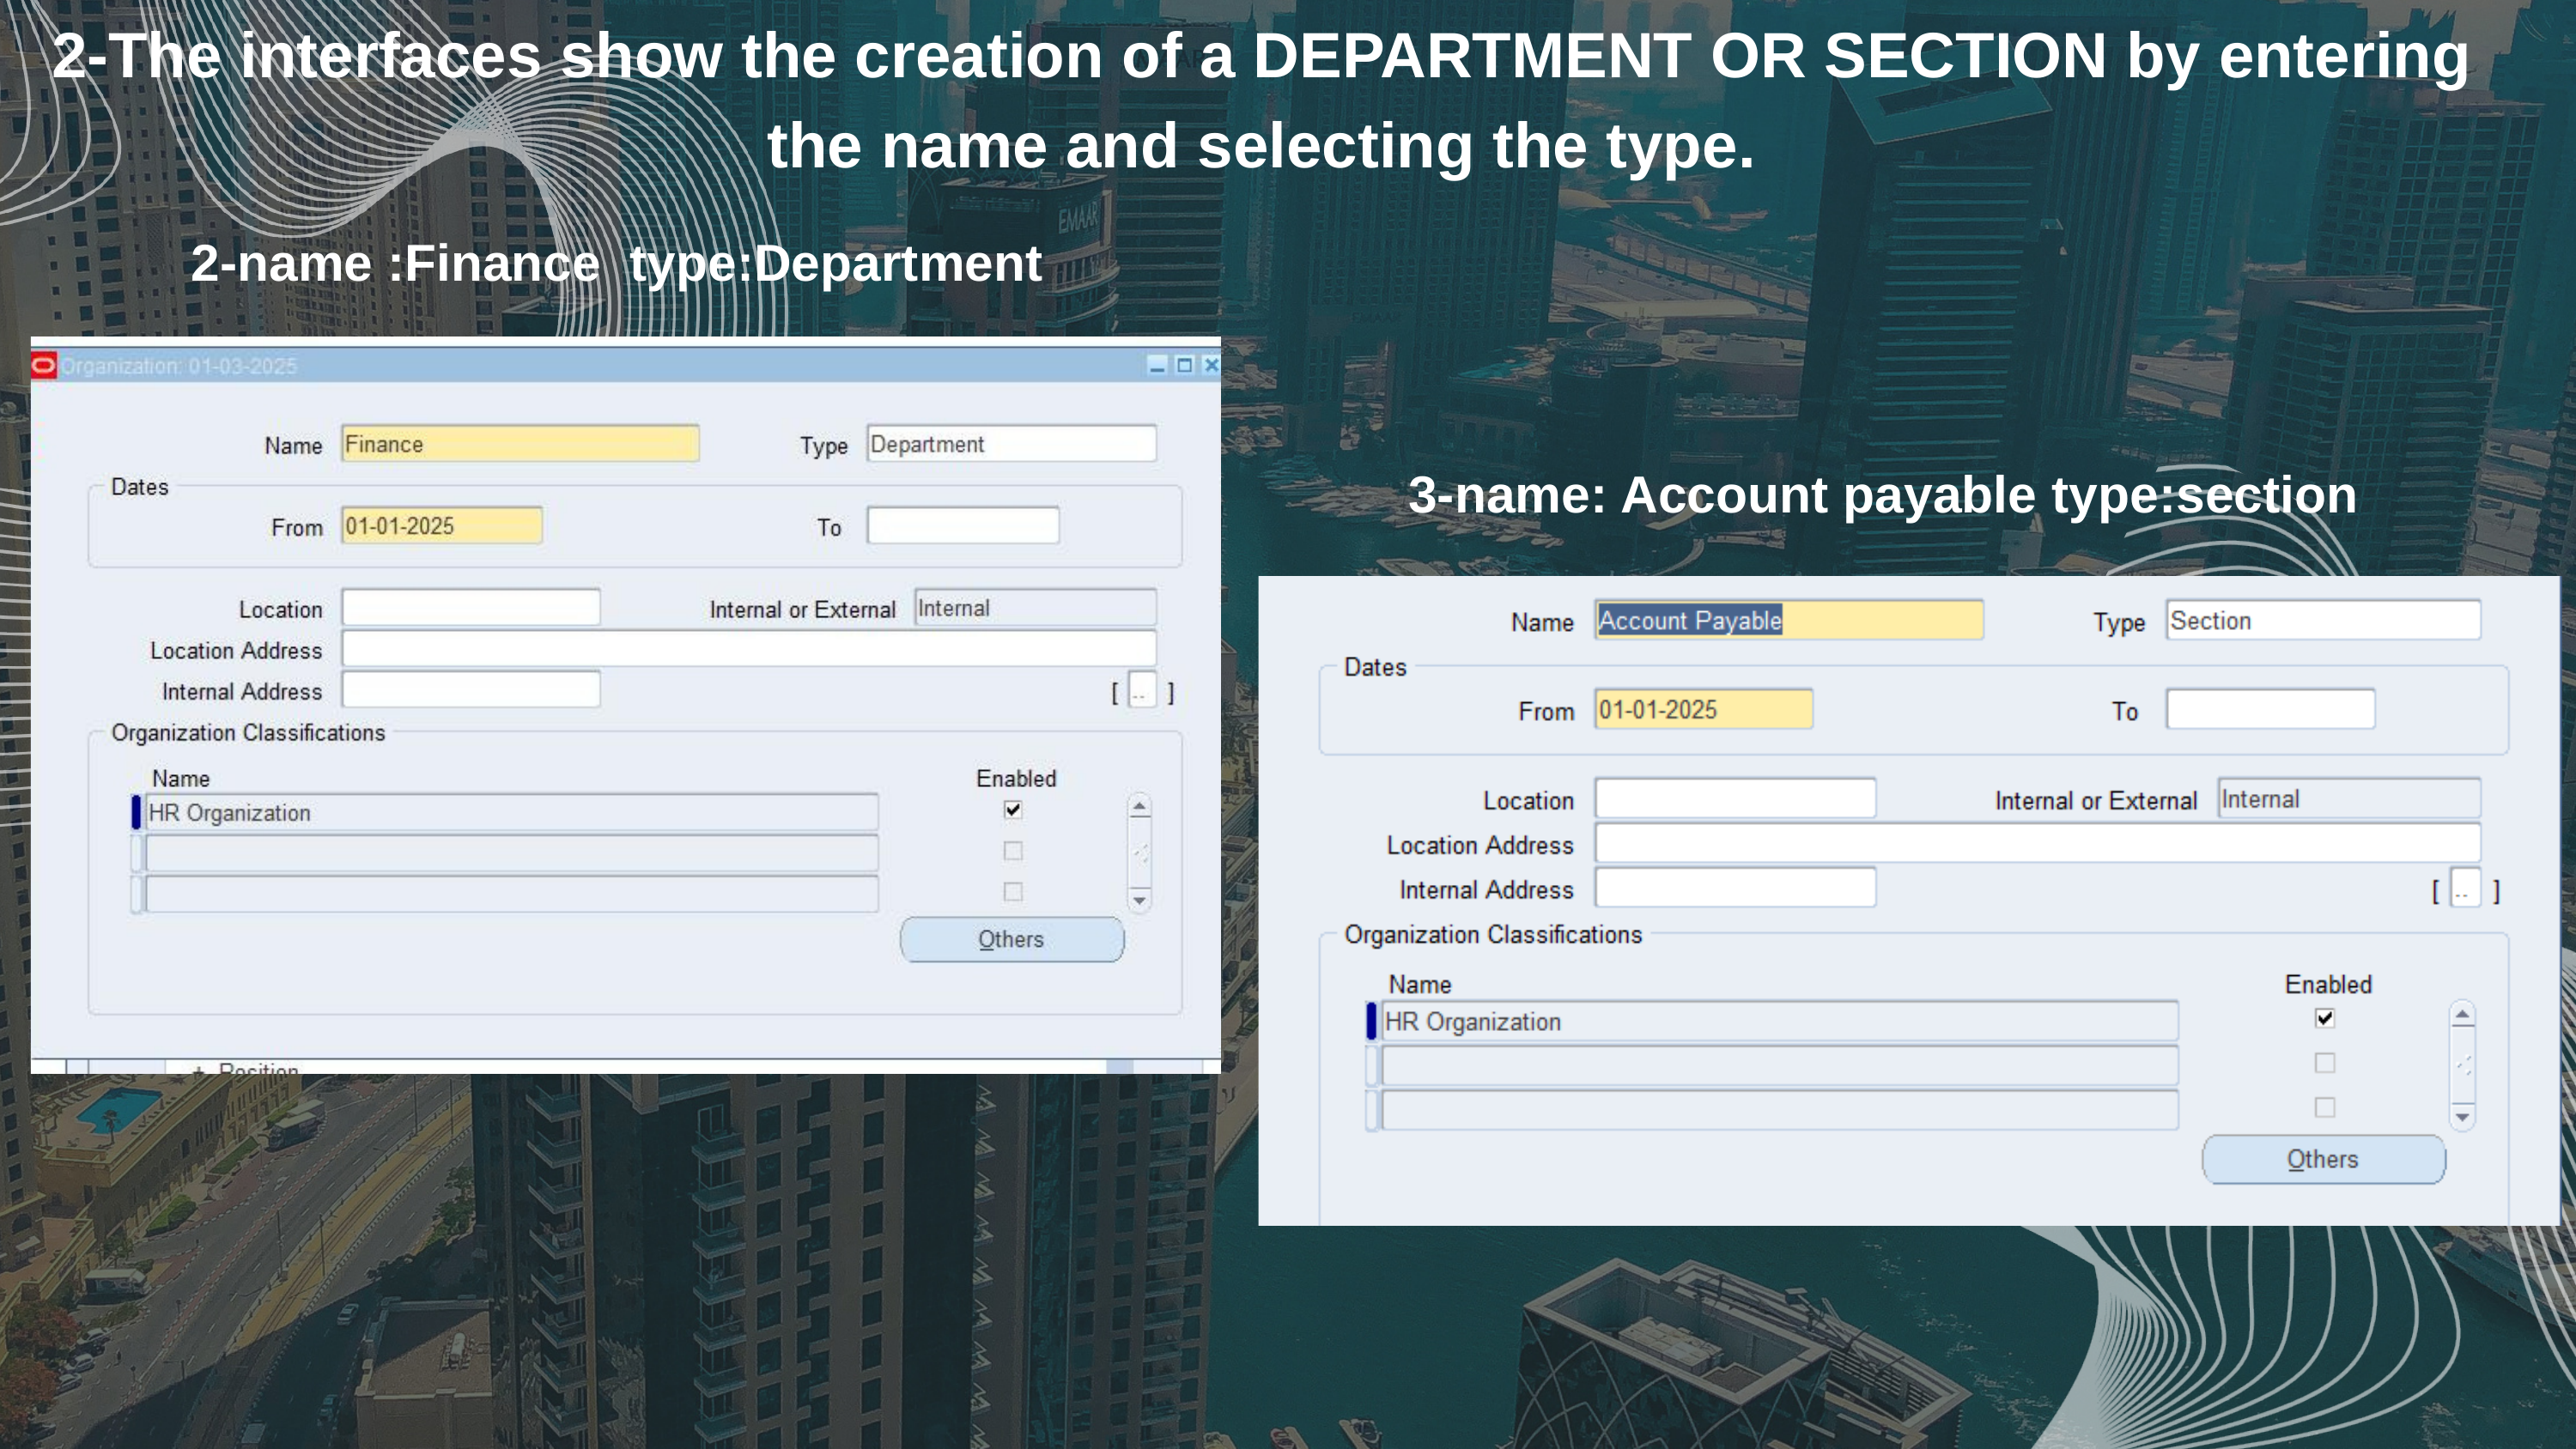

2-The interfaces show the creation of a DEPARTMENT OR SECTION by entering the name and selecting the type.
2-name :Finance  type:Department

3-name: Account payable type:section